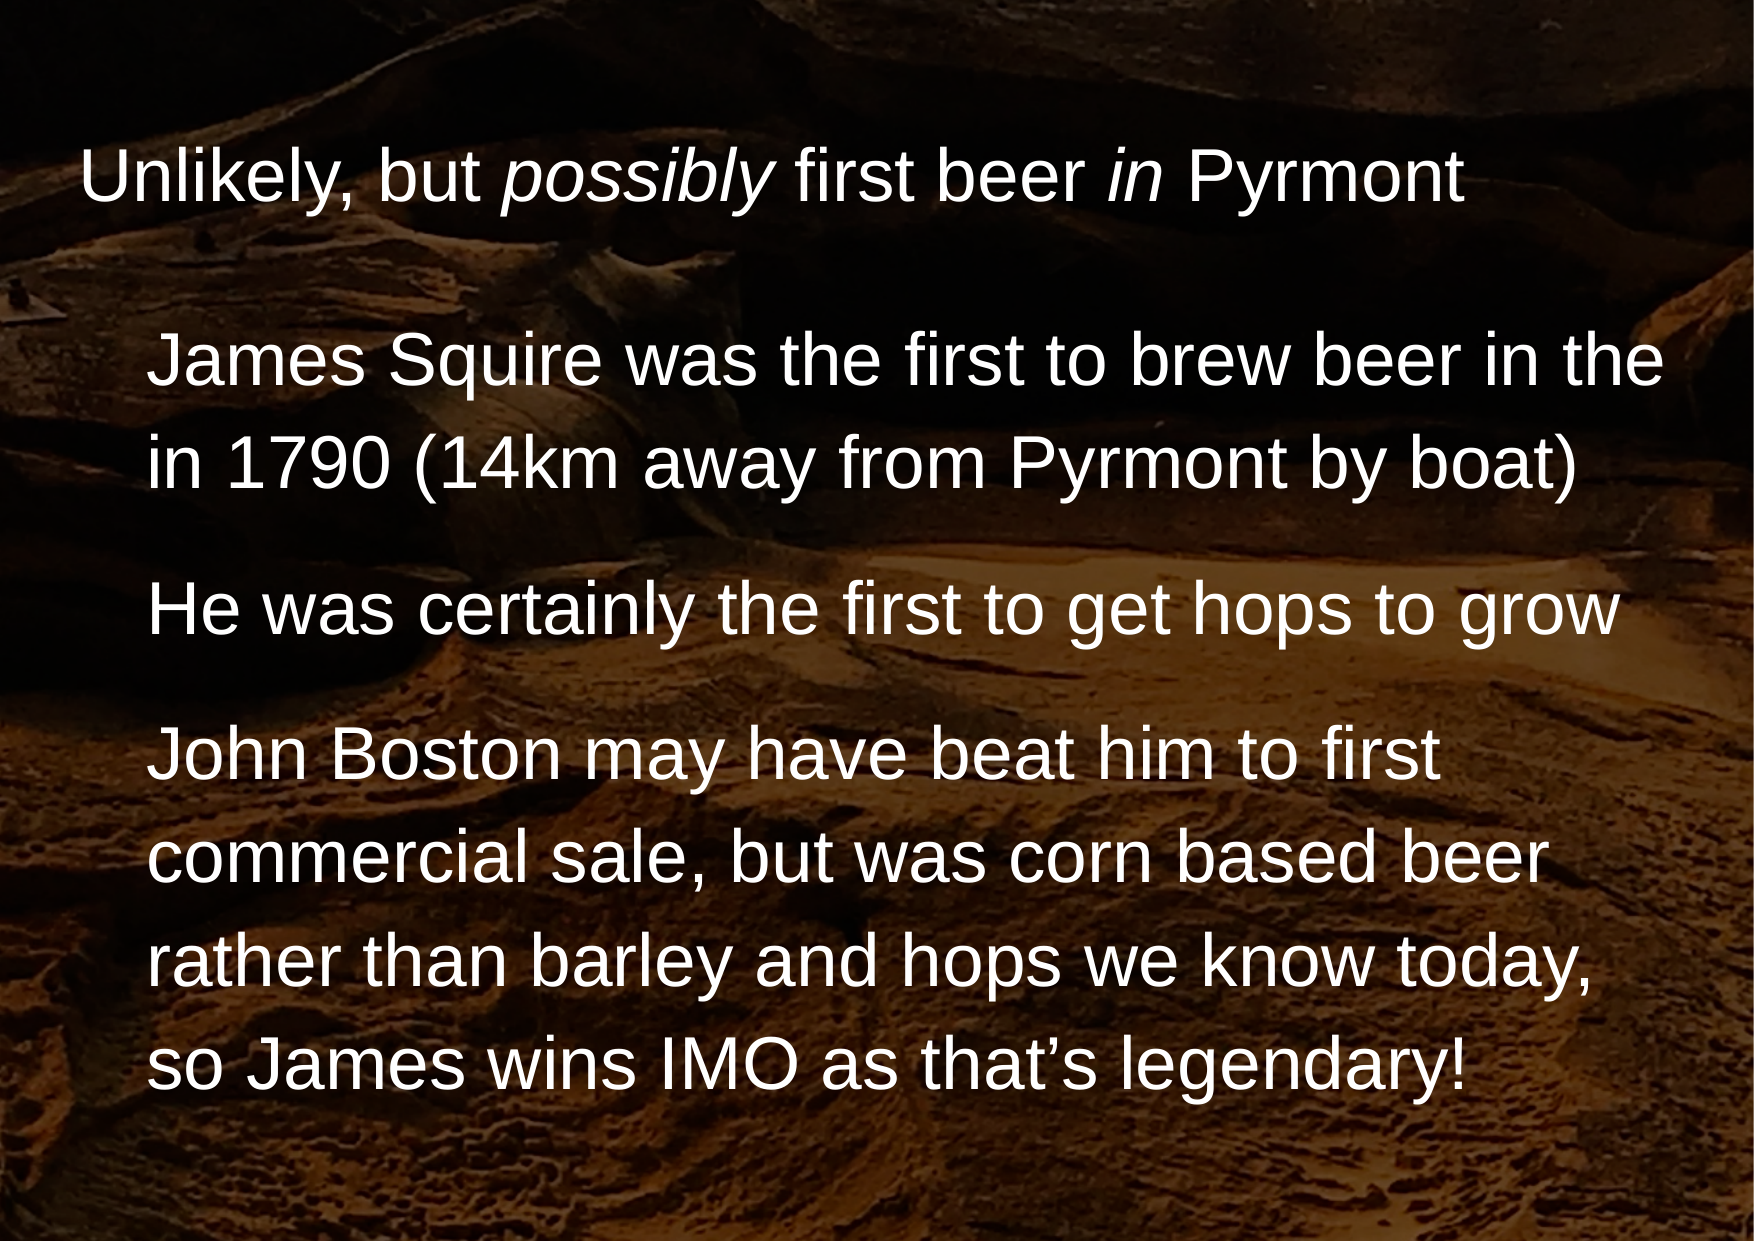

# Unlikely, but possibly first beer in Pyrmont

James Squire was the first to brew beer in the in 1790 (14km away from Pyrmont by boat)
He was certainly the first to get hops to grow
John Boston may have beat him to first commercial sale, but was corn based beer rather than barley and hops we know today, so James wins IMO as that’s legendary!